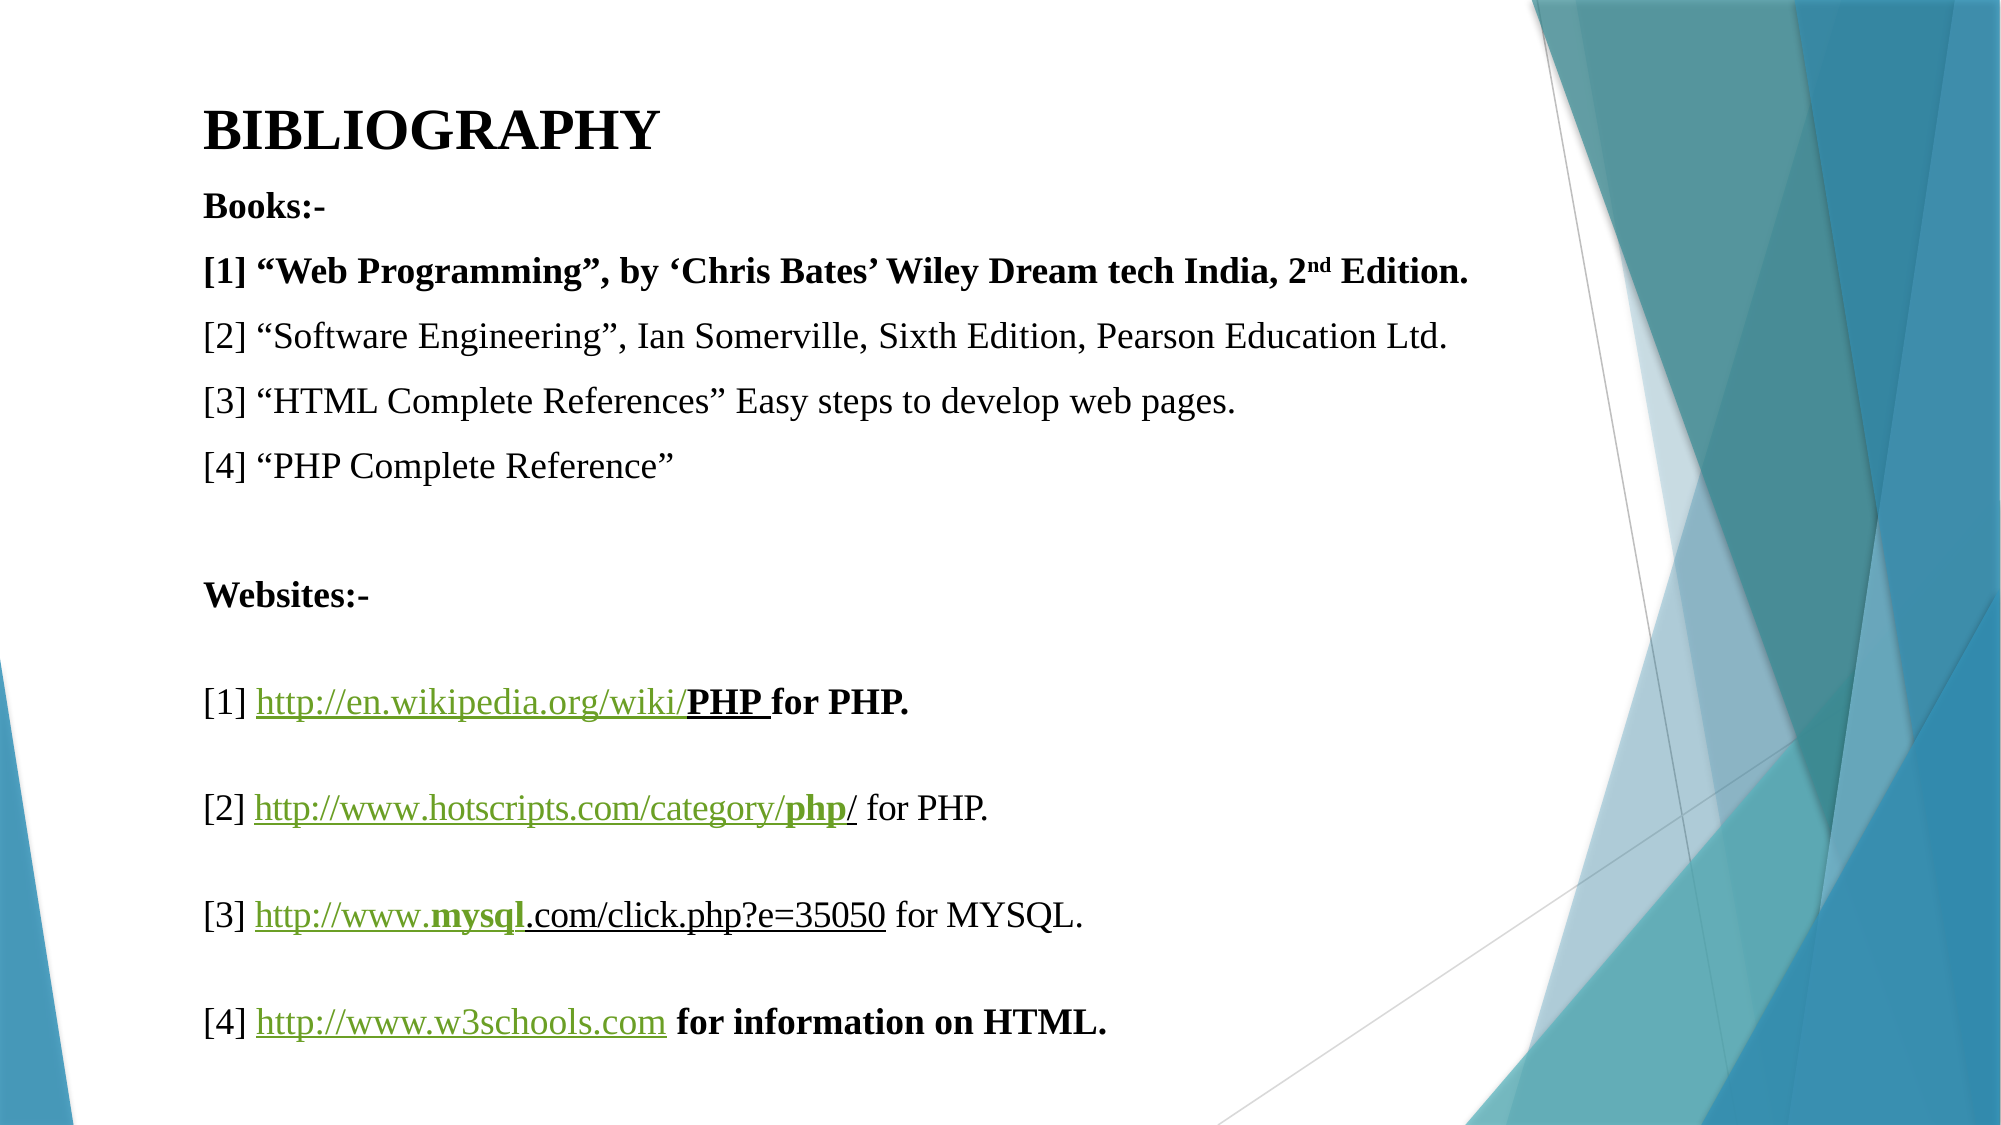

BIBLIOGRAPHY
Books:-
[1] “Web Programming”, by ‘Chris Bates’ Wiley Dream tech India, 2nd Edition.
[2] “Software Engineering”, Ian Somerville, Sixth Edition, Pearson Education Ltd.
[3] “HTML Complete References” Easy steps to develop web pages.
[4] “PHP Complete Reference”

Websites:-
[1] http://en.wikipedia.org/wiki/PHP for PHP.
[2] http://www.hotscripts.com/category/php/ for PHP.
[3] http://www.mysql.com/click.php?e=35050 for MYSQL.
[4] http://www.w3schools.com for information on HTML.